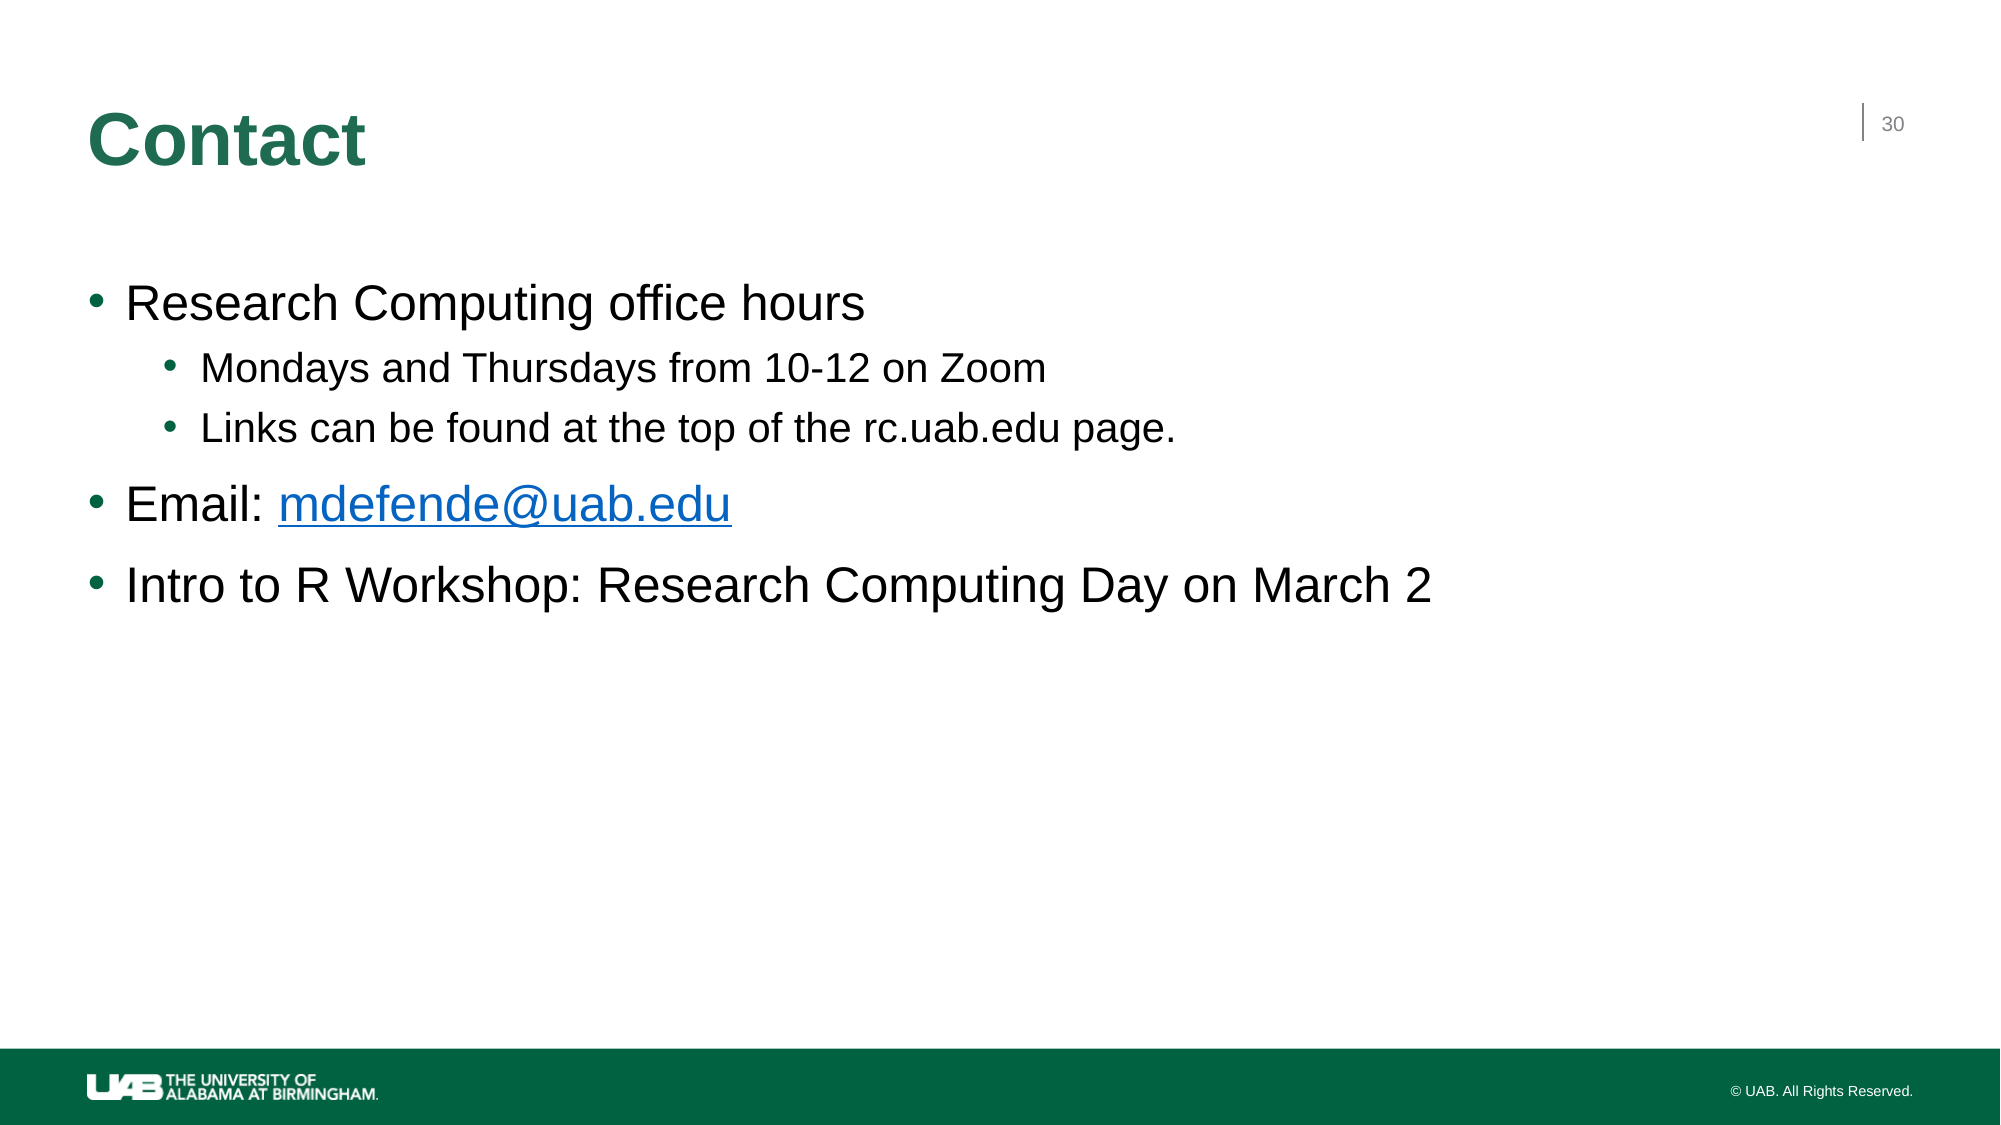

# Contact
30
Research Computing office hours
Mondays and Thursdays from 10-12 on Zoom
Links can be found at the top of the rc.uab.edu page.
Email: mdefende@uab.edu
Intro to R Workshop: Research Computing Day on March 2